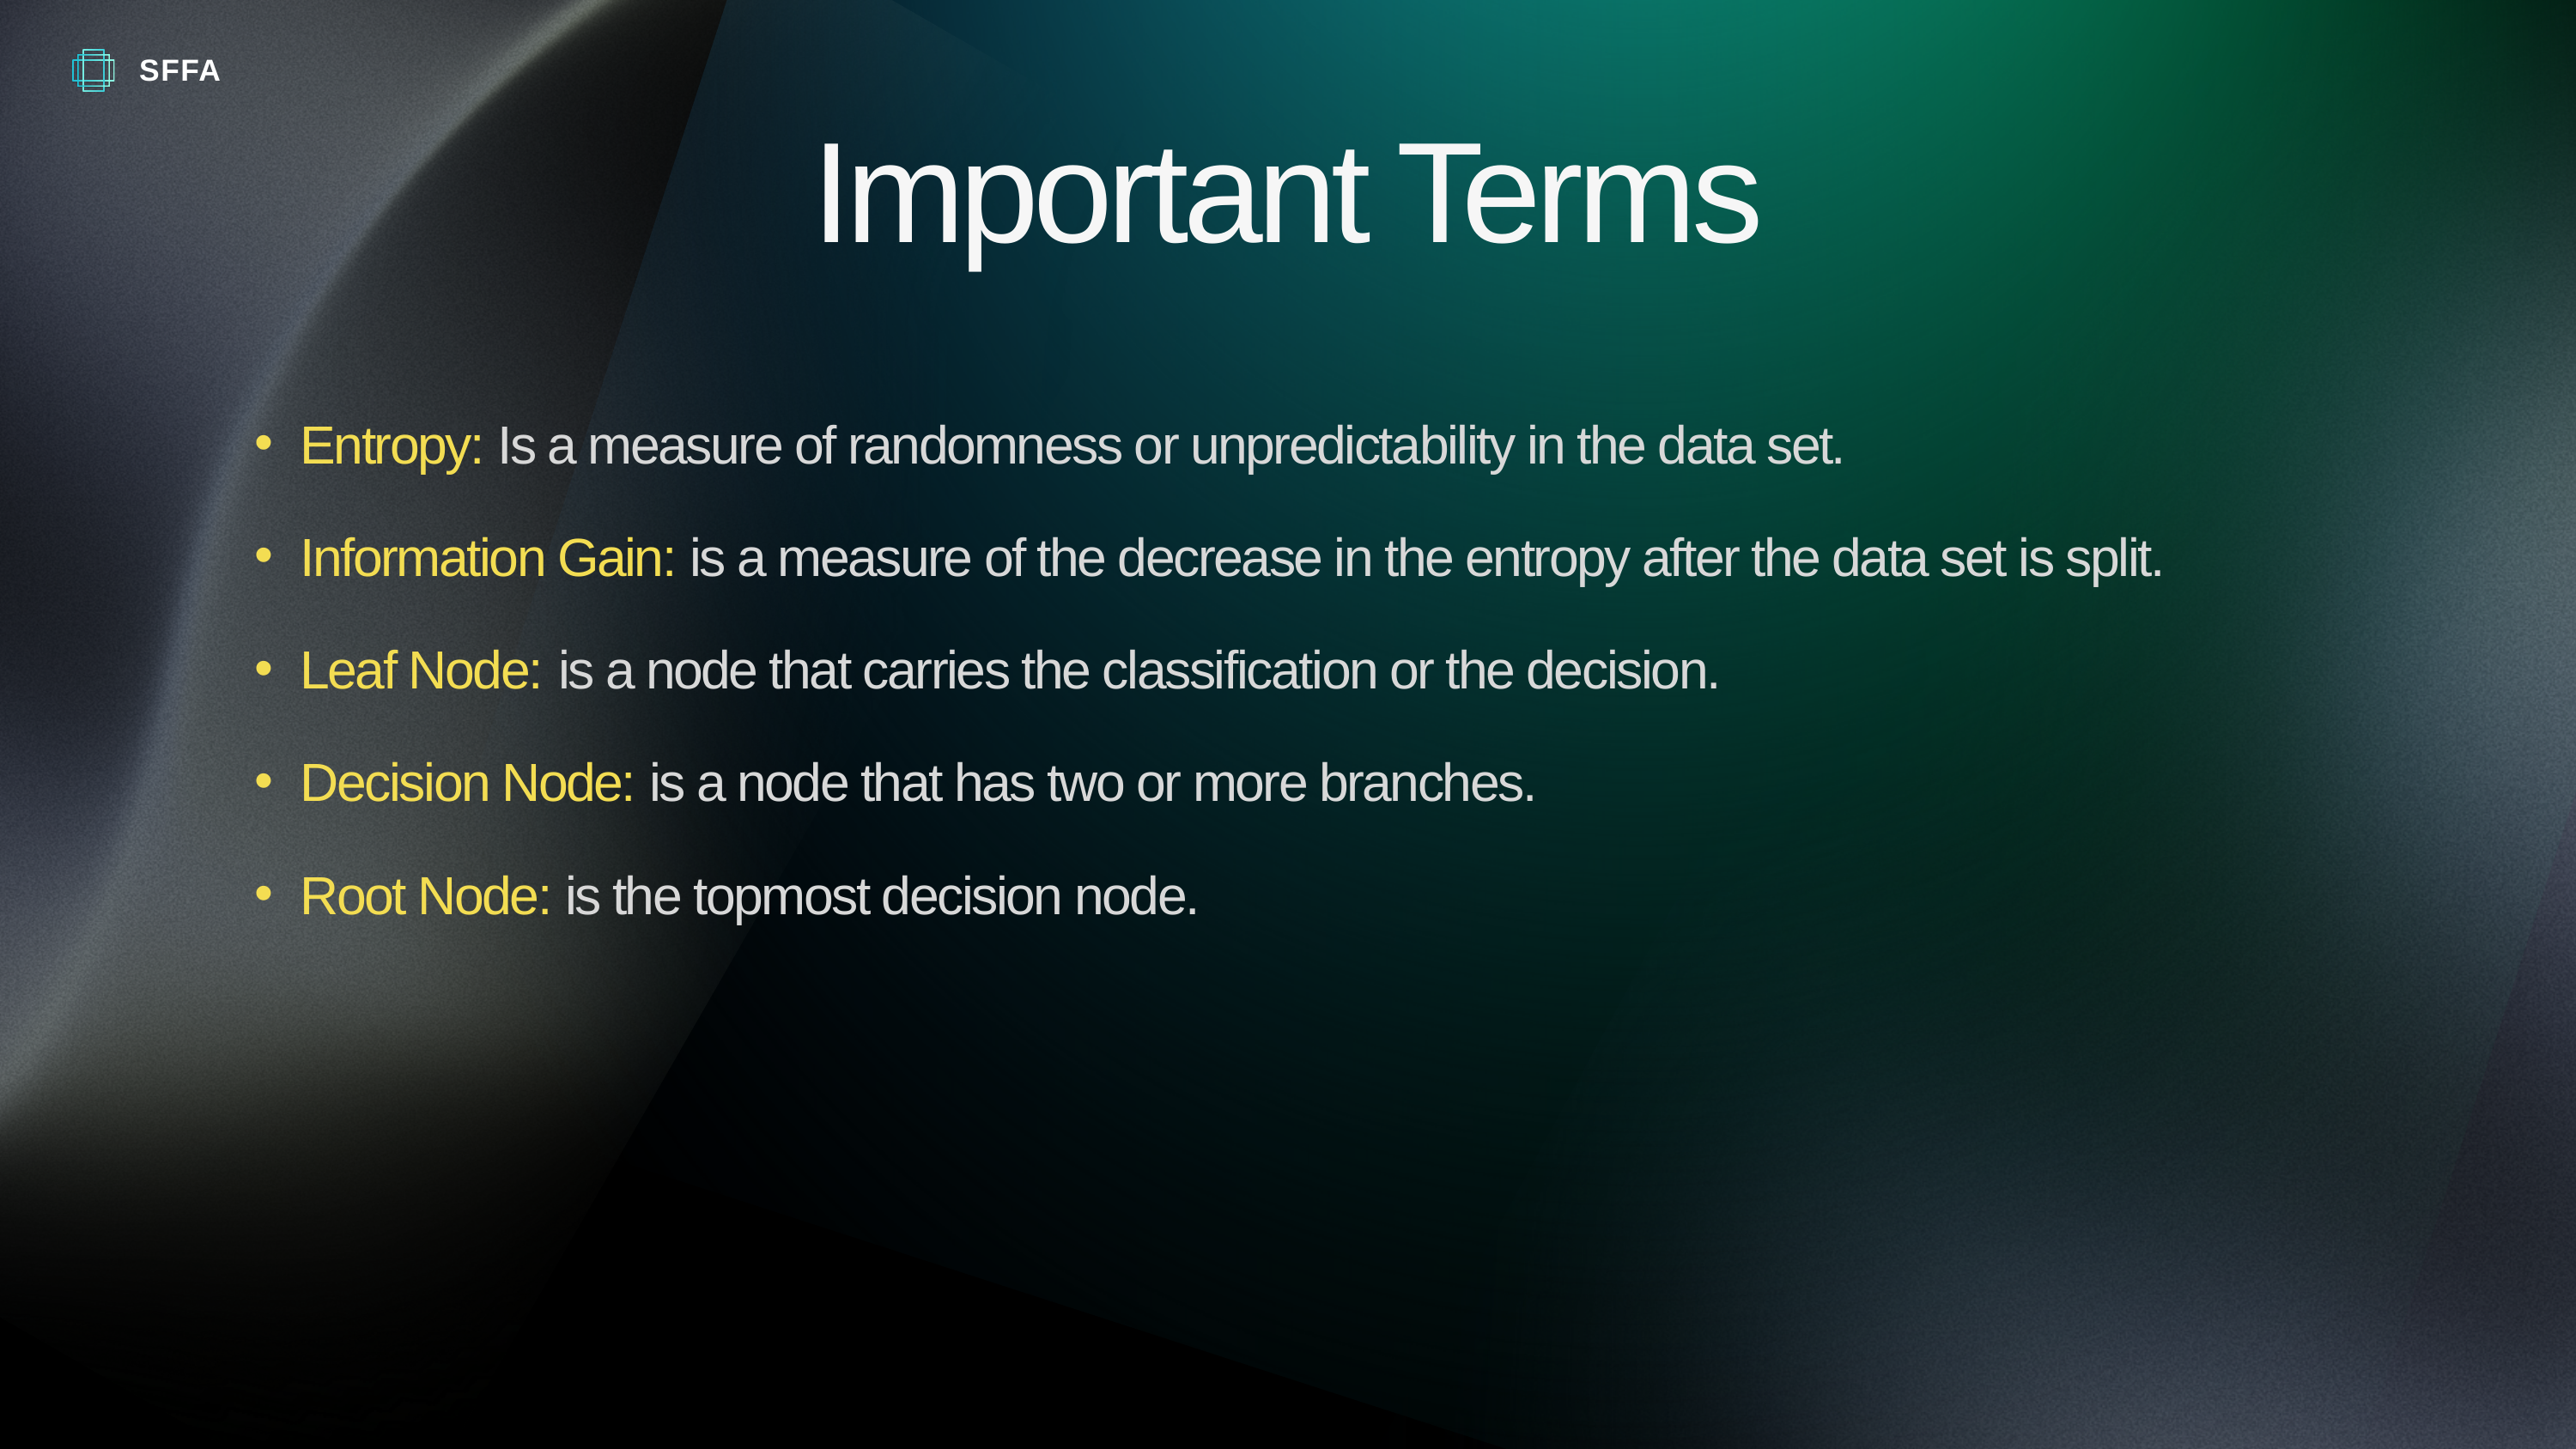

SFFA

Important Terms
Entropy: Is a measure of randomness or unpredictability in the data set.
Information Gain: is a measure of the decrease in the entropy after the data set is split.
Leaf Node: is a node that carries the classification or the decision.
Decision Node: is a node that has two or more branches.
Root Node: is the topmost decision node.